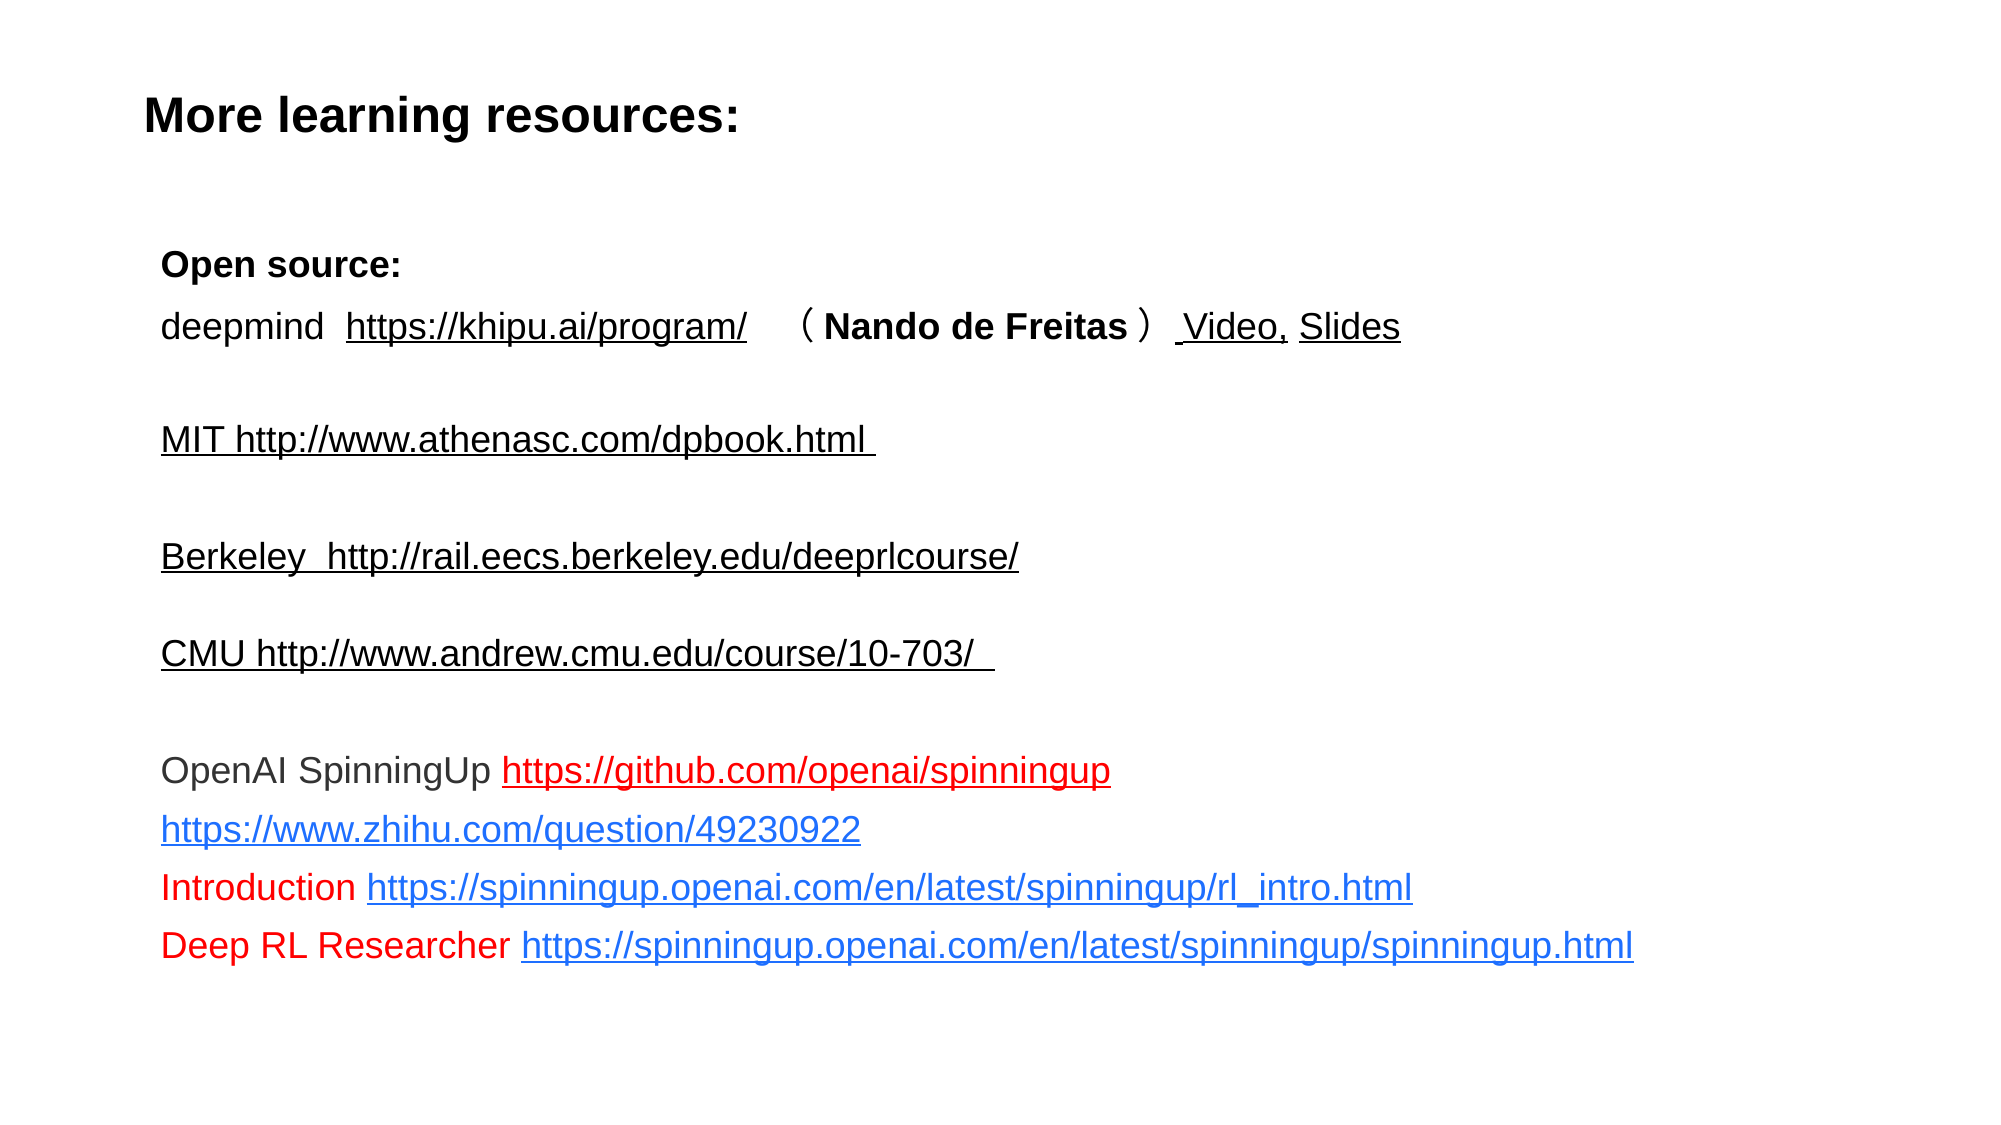

More learning resources:
Open source:
deepmind  https://khipu.ai/program/  （Nando de Freitas） Video, Slides

MIT http://www.athenasc.com/dpbook.html

Berkeley  http://rail.eecs.berkeley.edu/deeprlcourse/

CMU http://www.andrew.cmu.edu/course/10-703/

OpenAI SpinningUp https://github.com/openai/spinningup
https://www.zhihu.com/question/49230922
Introduction https://spinningup.openai.com/en/latest/spinningup/rl_intro.html
Deep RL Researcher https://spinningup.openai.com/en/latest/spinningup/spinningup.html